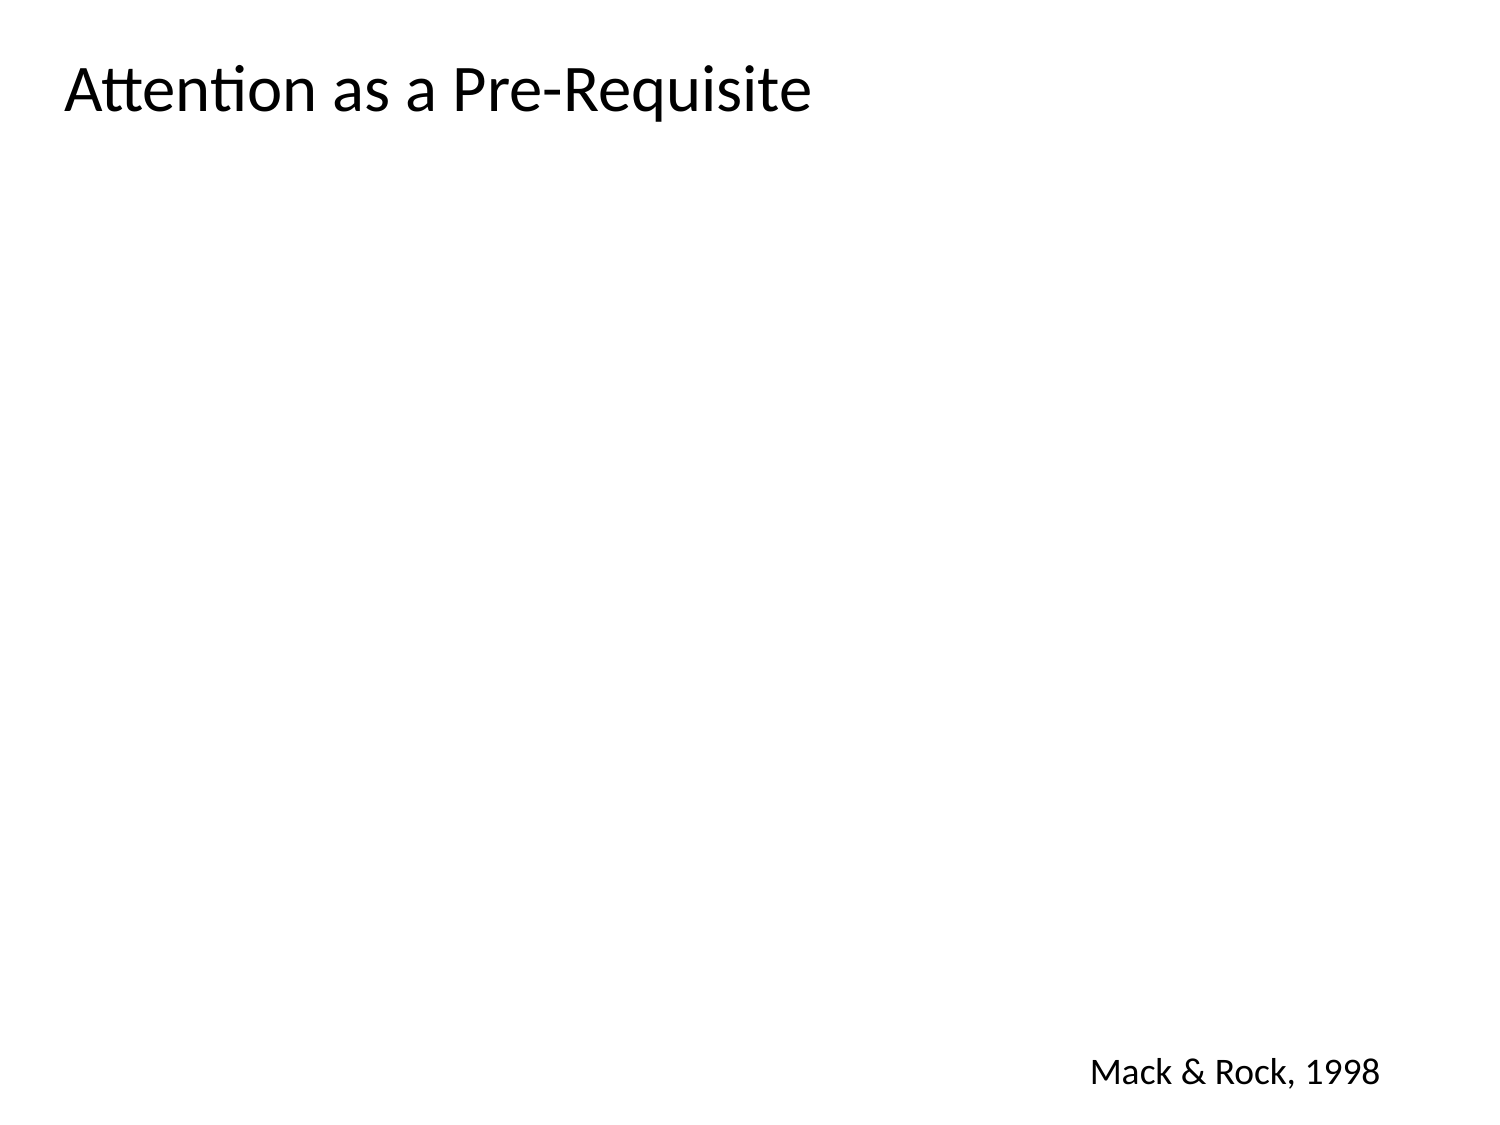

Attention as a Pre-Requisite

Mack & Rock, 1998